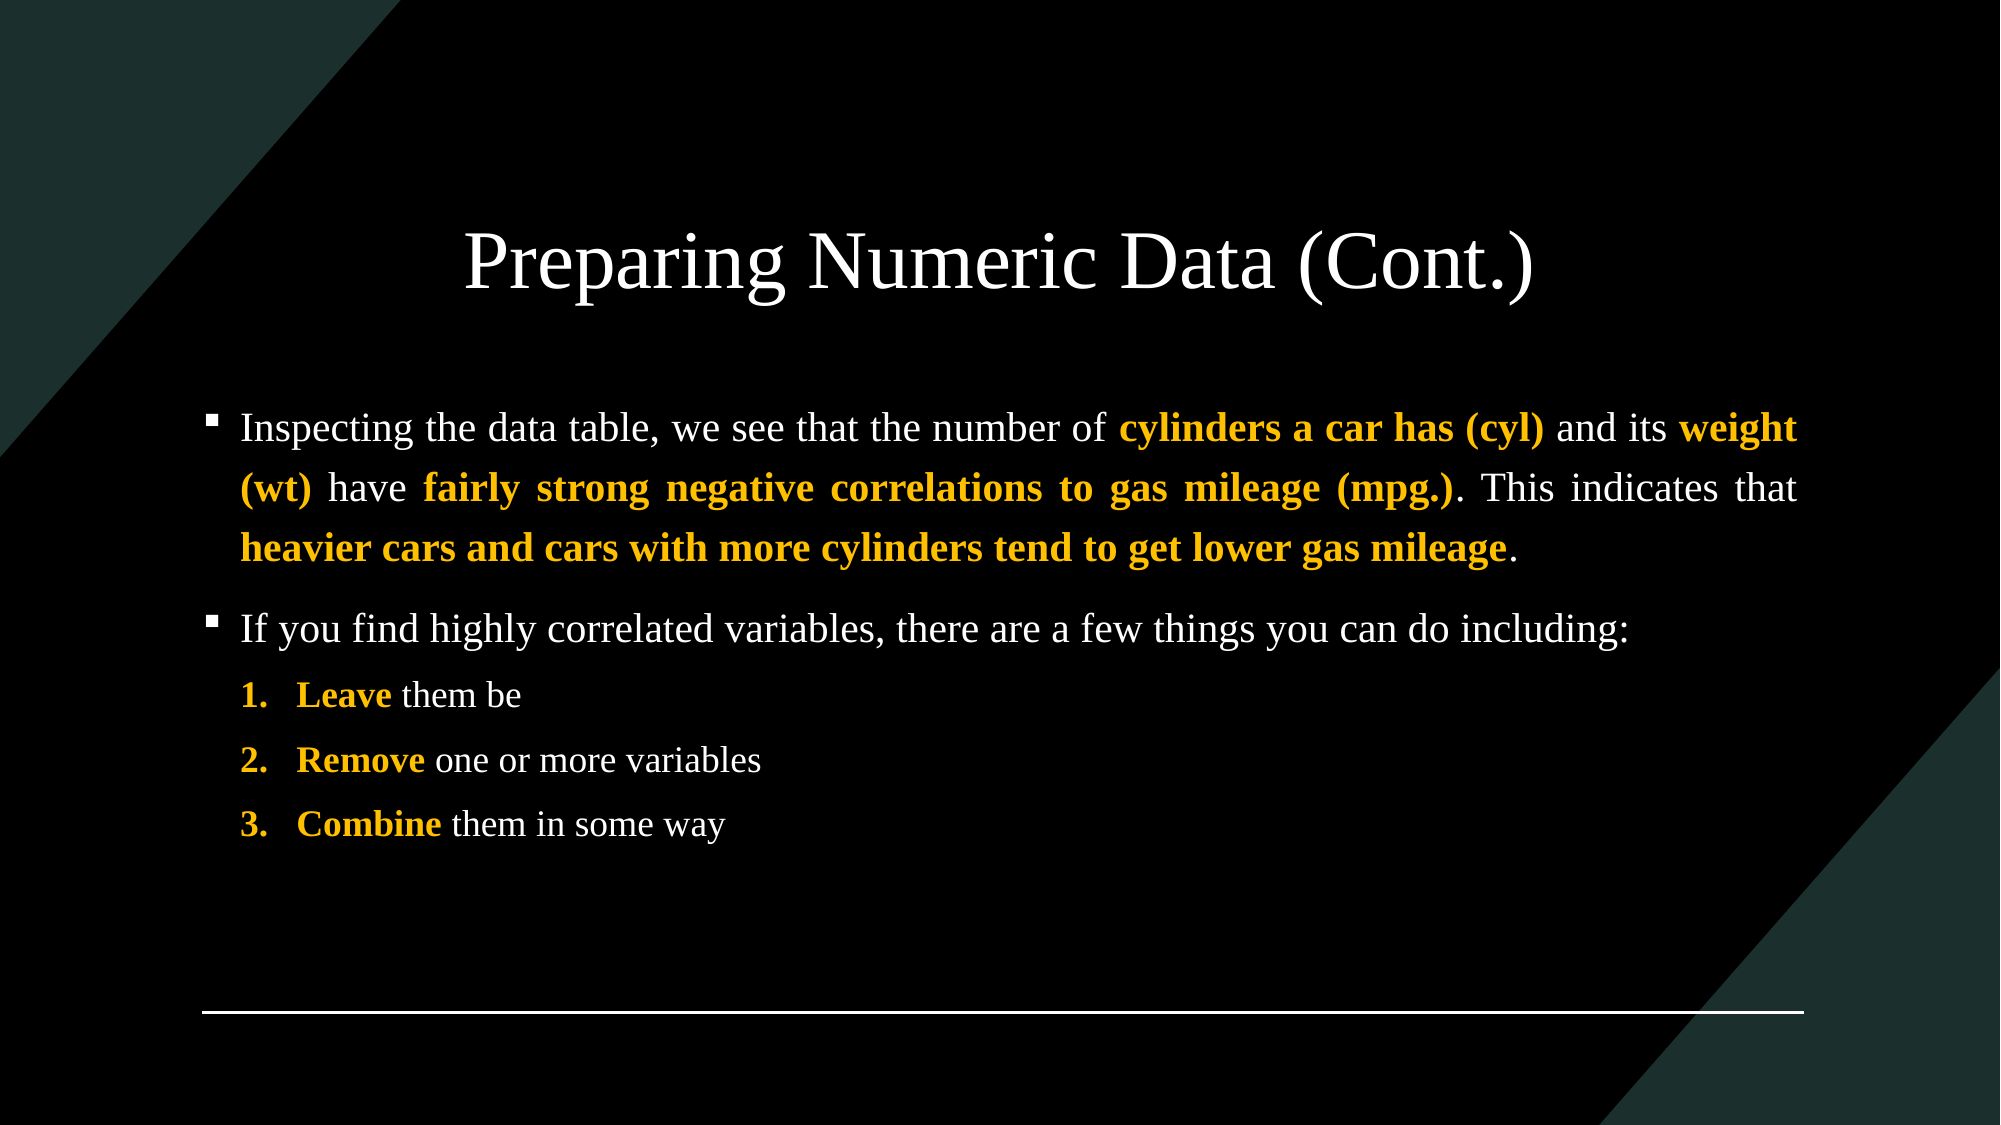

# Preparing Numeric Data (Cont.)
Inspecting the data table, we see that the number of cylinders a car has (cyl) and its weight (wt) have fairly strong negative correlations to gas mileage (mpg.). This indicates that heavier cars and cars with more cylinders tend to get lower gas mileage.
If you find highly correlated variables, there are a few things you can do including:
Leave them be
Remove one or more variables
Combine them in some way